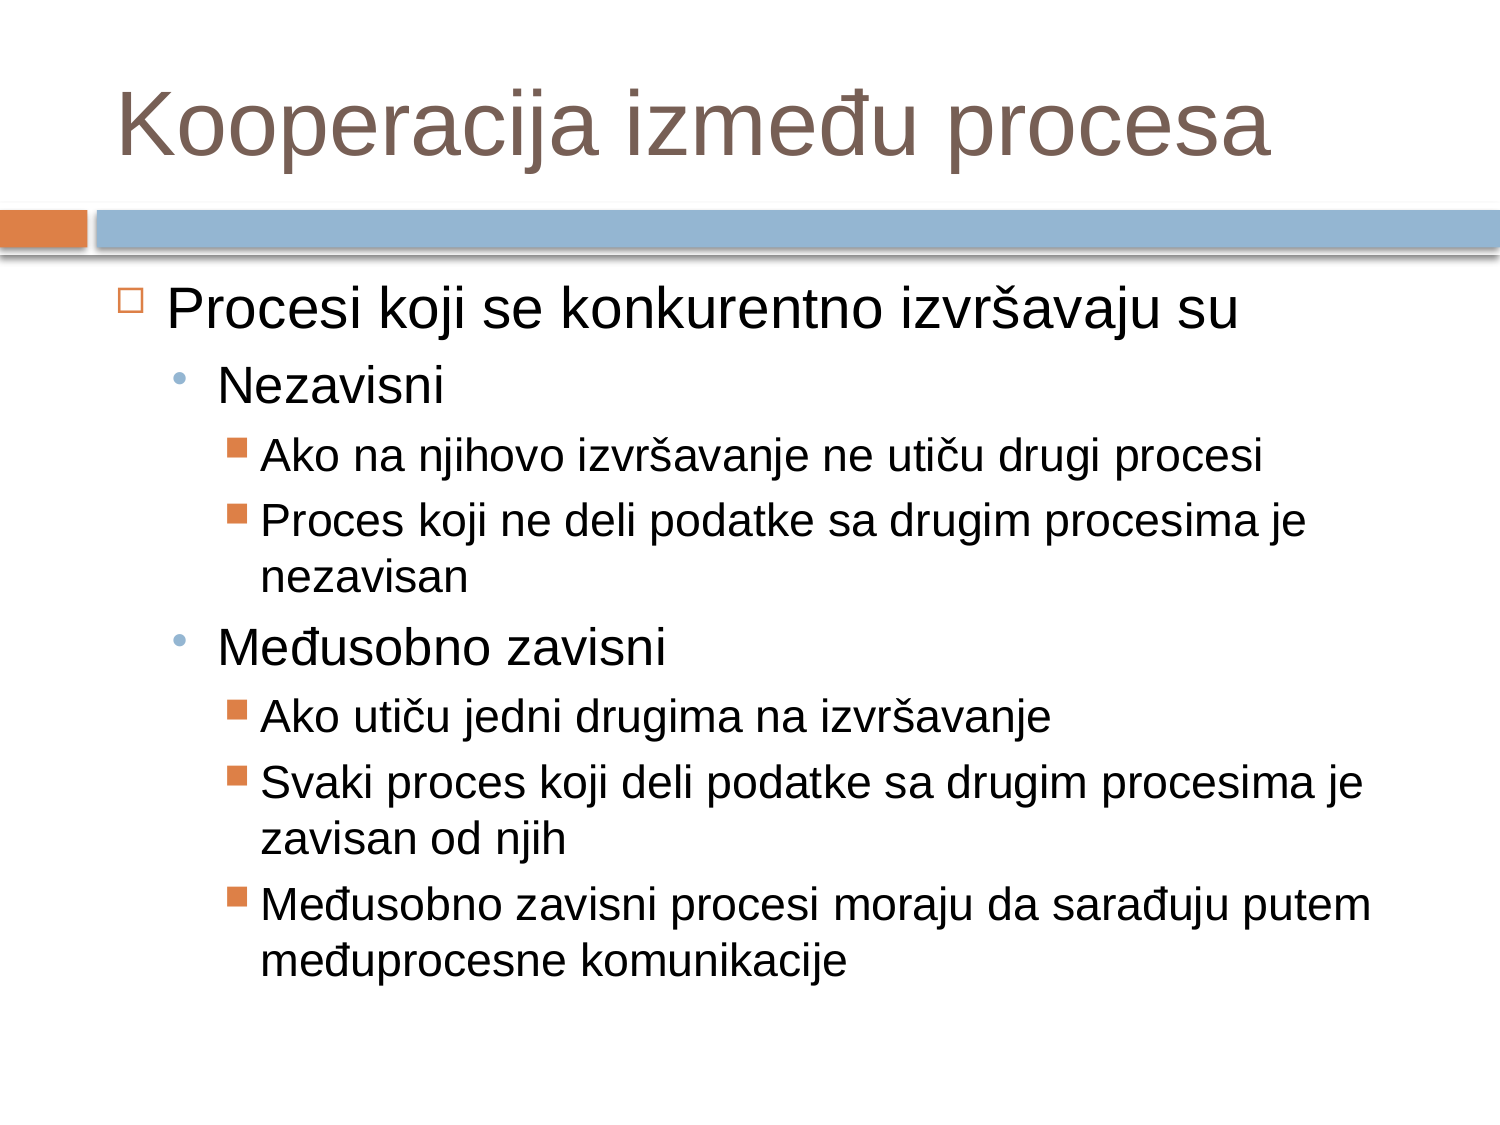

# Kooperacija između procesa
Procesi koji se konkurentno izvršavaju su
Nezavisni
Ako na njihovo izvršavanje ne utiču drugi procesi
Proces koji ne deli podatke sa drugim procesima je nezavisan
Međusobno zavisni
Ako utiču jedni drugima na izvršavanje
Svaki proces koji deli podatke sa drugim procesima je zavisan od njih
Međusobno zavisni procesi moraju da sarađuju putem međuprocesne komunikacije